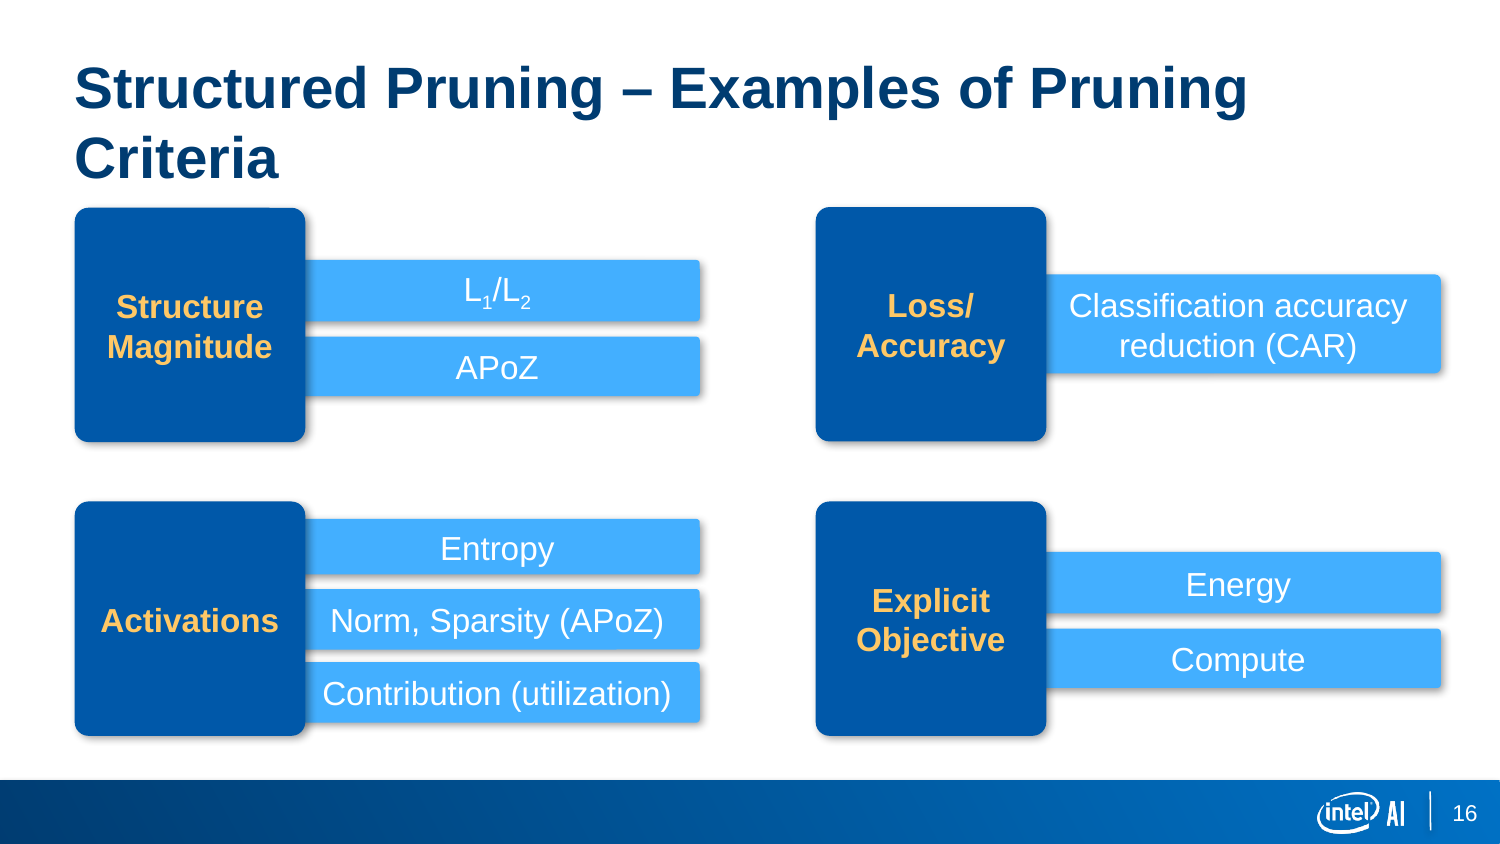

# Structured Pruning – Examples of Pruning Criteria
Loss/
Accuracy
Classification accuracy reduction (CAR)
Structure
Magnitude
L1/L2
APoZ
Activations
Entropy
Norm, Sparsity (APoZ)
Contribution (utilization)
Explicit Objective
Energy
Compute